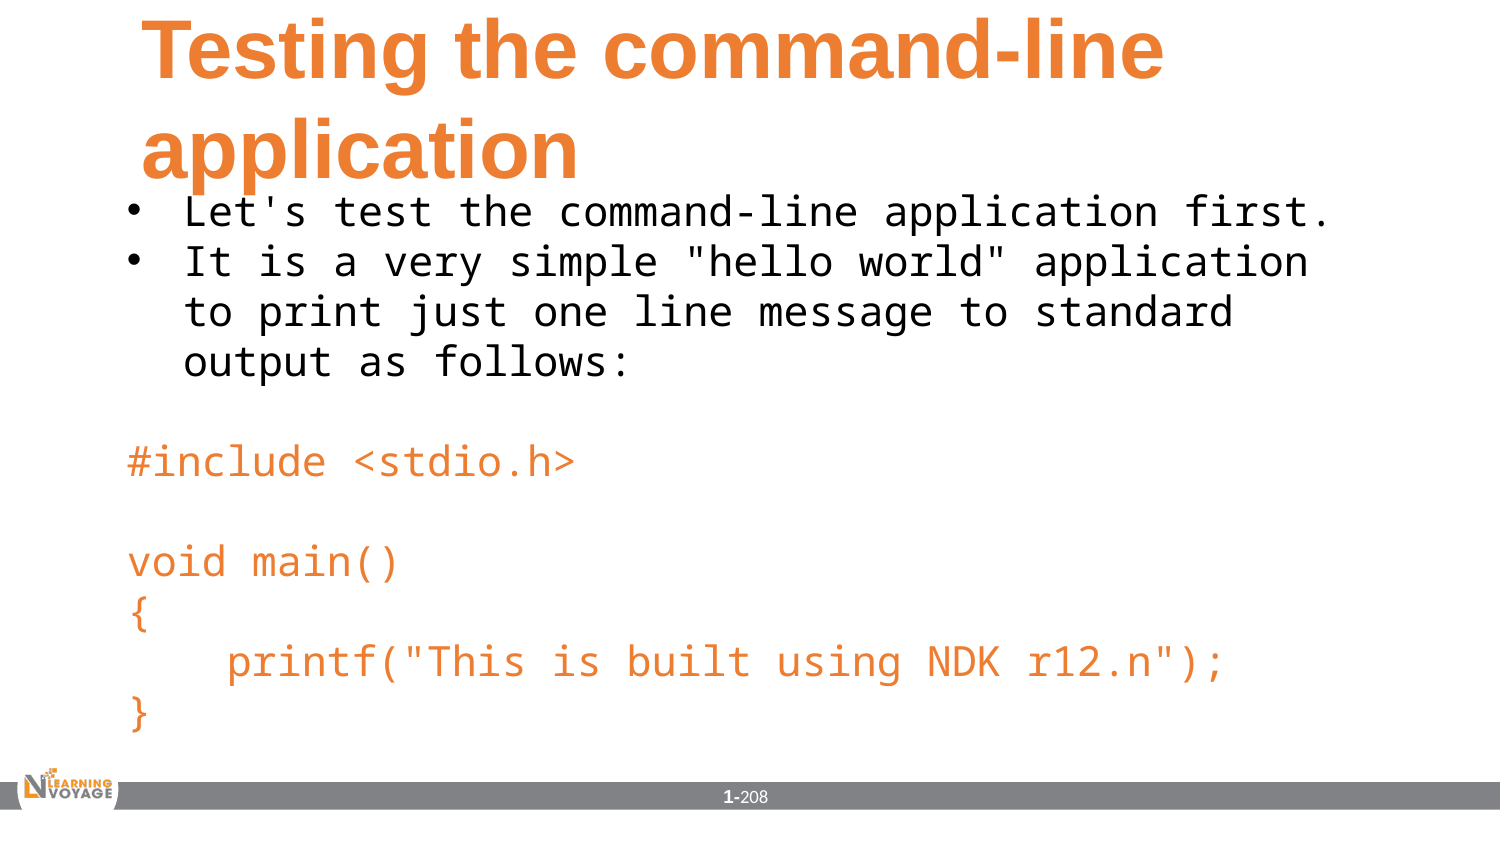

Testing the command-line application
Let's test the command-line application first.
It is a very simple "hello world" application to print just one line message to standard output as follows:

#include <stdio.h>

void main()
{
    printf("This is built using NDK r12.n");
}
1-208